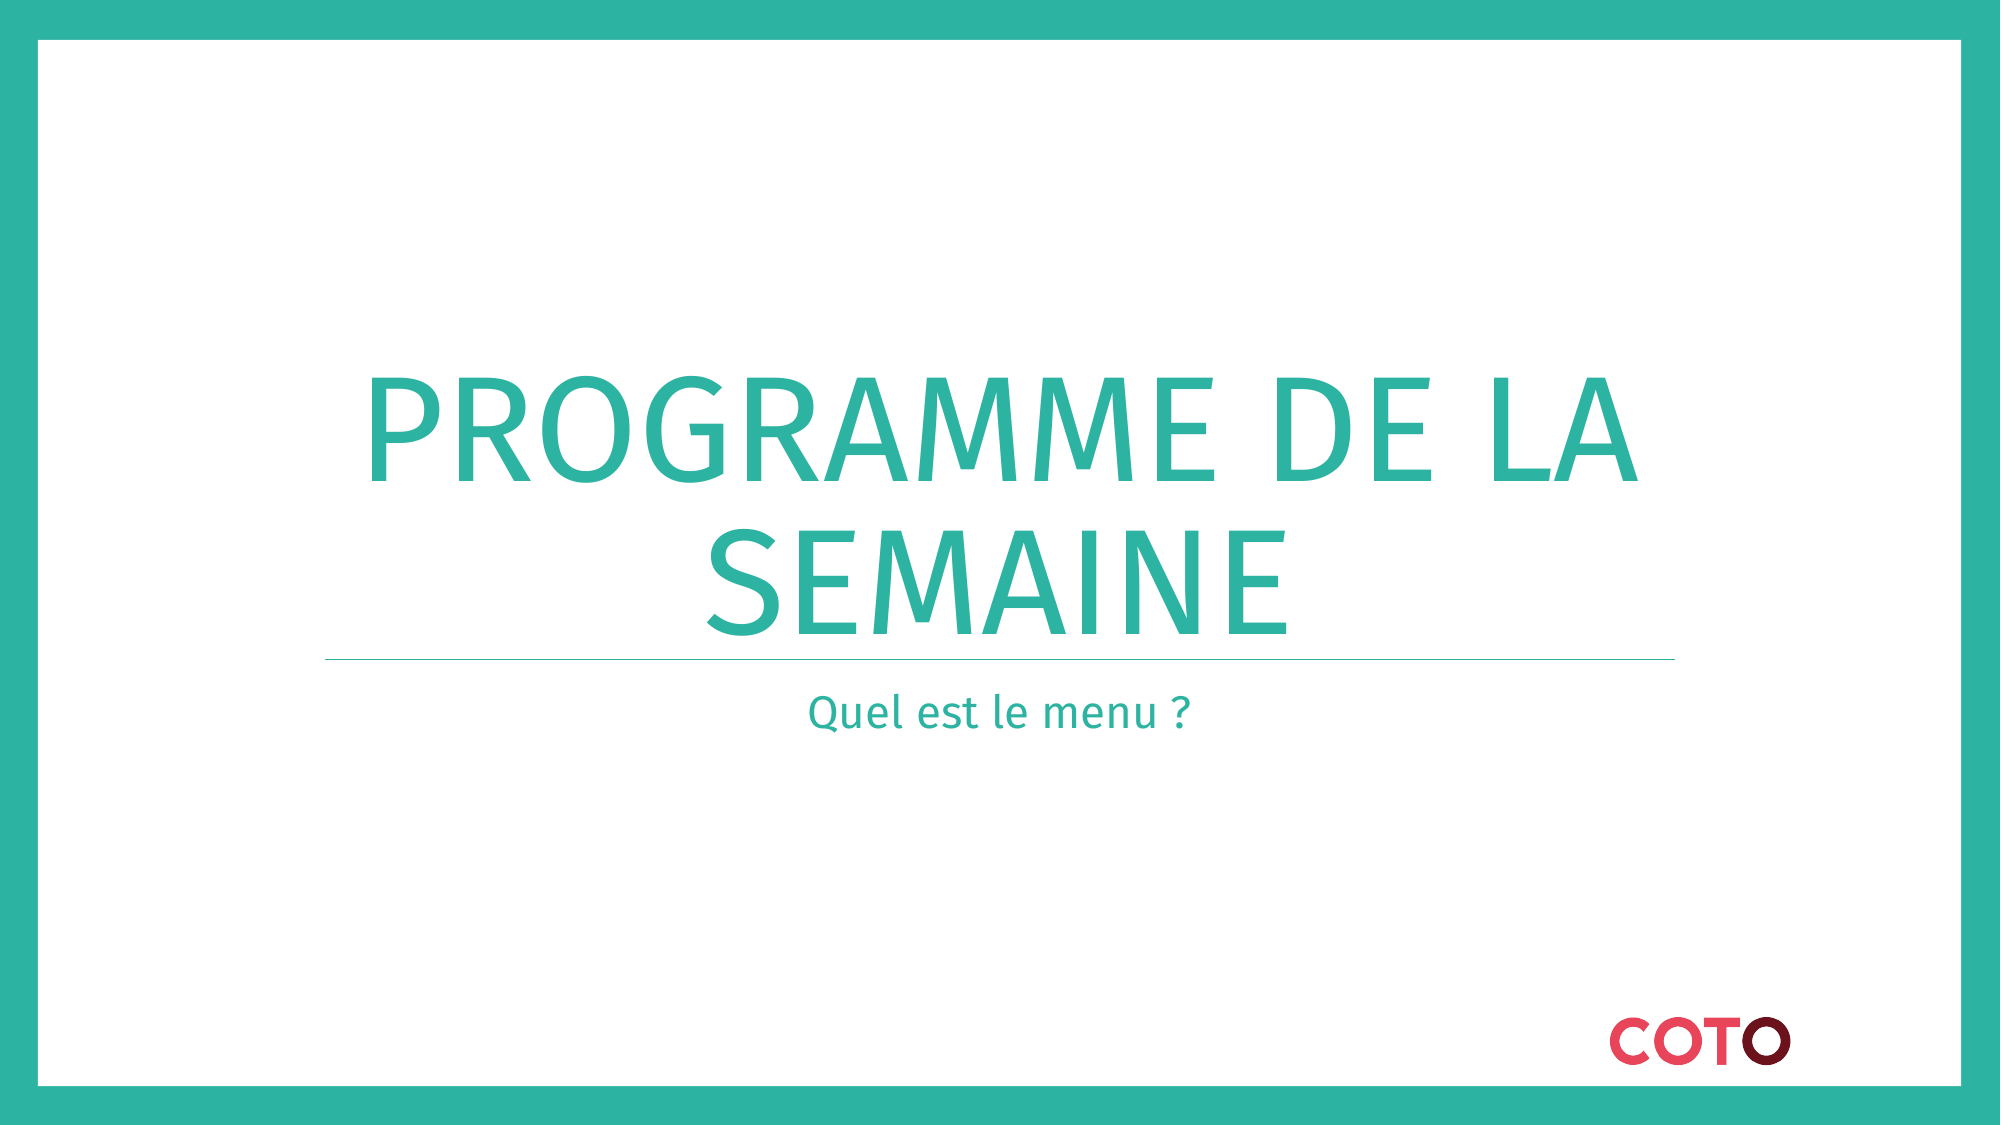

# Programme de la semaine
Quel est le menu ?